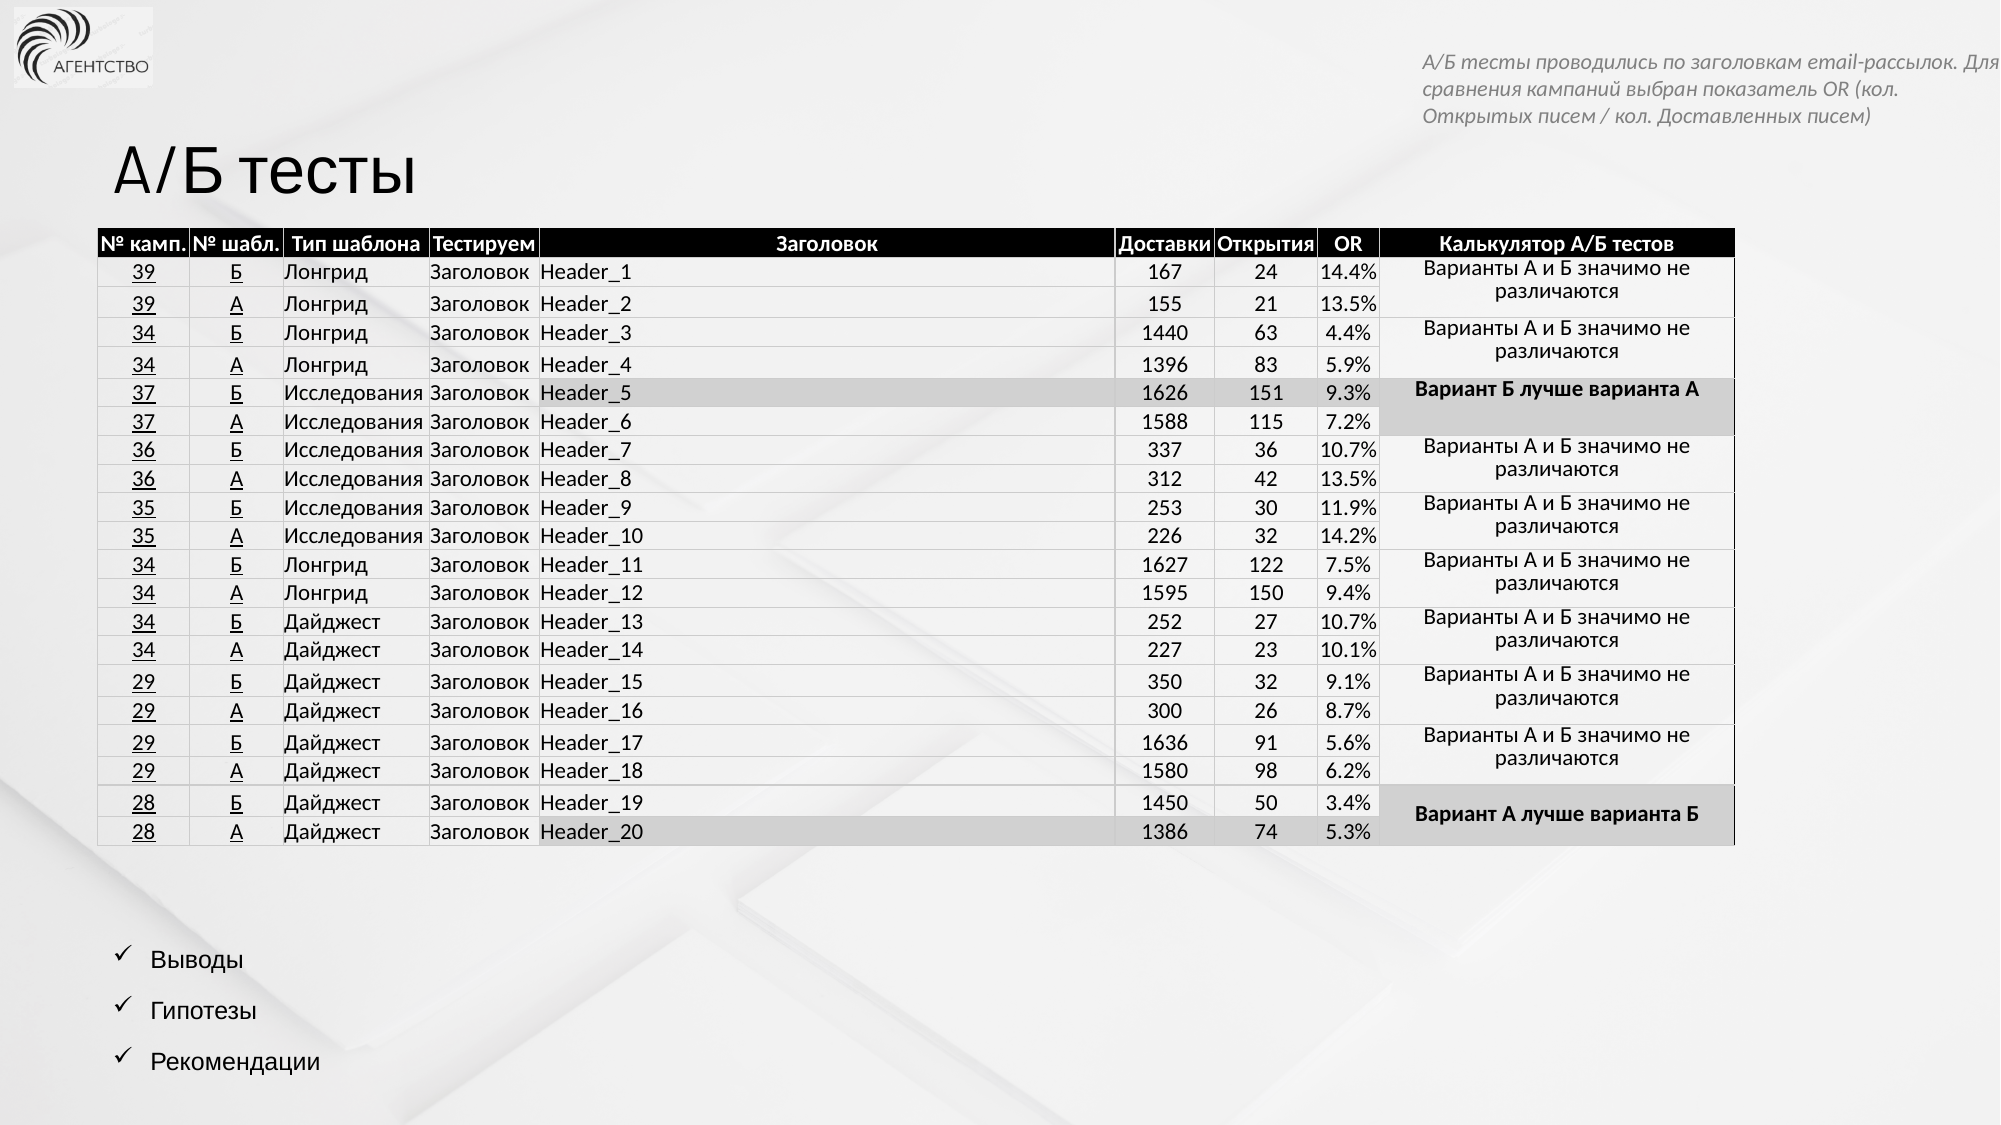

А/Б тесты проводились по заголовкам email-рассылок. Для сравнения кампаний выбран показатель OR (кол. Открытых писем / кол. Доставленных писем)
A/Б тесты
| № камп. | № шабл. | Тип шаблона | Тестируем | Заголовок | Доставки | Открытия | OR | Калькулятор А/Б тестов |
| --- | --- | --- | --- | --- | --- | --- | --- | --- |
| 39 | Б | Лонгрид | Заголовок | Header\_1 | 167 | 24 | 14.4% | Варианты A и Б значимо не различаются |
| 39 | А | Лонгрид | Заголовок | Header\_2 | 155 | 21 | 13.5% |  |
| 34 | Б | Лонгрид | Заголовок | Header\_3 | 1440 | 63 | 4.4% | Варианты A и Б значимо не различаются |
| 34 | А | Лонгрид | Заголовок | Header\_4 | 1396 | 83 | 5.9% |  |
| 37 | Б | Исследования | Заголовок | Header\_5 | 1626 | 151 | 9.3% | Вариант Б лучше варианта А |
| 37 | А | Исследования | Заголовок | Header\_6 | 1588 | 115 | 7.2% |  |
| 36 | Б | Исследования | Заголовок | Header\_7 | 337 | 36 | 10.7% | Варианты A и Б значимо не различаются |
| 36 | А | Исследования | Заголовок | Header\_8 | 312 | 42 | 13.5% |  |
| 35 | Б | Исследования | Заголовок | Header\_9 | 253 | 30 | 11.9% | Варианты A и Б значимо не различаются |
| 35 | А | Исследования | Заголовок | Header\_10 | 226 | 32 | 14.2% |  |
| 34 | Б | Лонгрид | Заголовок | Header\_11 | 1627 | 122 | 7.5% | Варианты A и Б значимо не различаются |
| 34 | А | Лонгрид | Заголовок | Header\_12 | 1595 | 150 | 9.4% |  |
| 34 | Б | Дайджест | Заголовок | Header\_13 | 252 | 27 | 10.7% | Варианты A и Б значимо не различаются |
| 34 | А | Дайджест | Заголовок | Header\_14 | 227 | 23 | 10.1% |  |
| 29 | Б | Дайджест | Заголовок | Header\_15 | 350 | 32 | 9.1% | Варианты A и Б значимо не различаются |
| 29 | А | Дайджест | Заголовок | Header\_16 | 300 | 26 | 8.7% |  |
| 29 | Б | Дайджест | Заголовок | Header\_17 | 1636 | 91 | 5.6% | Варианты A и Б значимо не различаются |
| 29 | А | Дайджест | Заголовок | Header\_18 | 1580 | 98 | 6.2% |  |
| 28 | Б | Дайджест | Заголовок | Header\_19 | 1450 | 50 | 3.4% | Вариант A лучше варианта Б |
| 28 | А | Дайджест | Заголовок | Header\_20 | 1386 | 74 | 5.3% |  |
Выводы
Гипотезы
Рекомендации